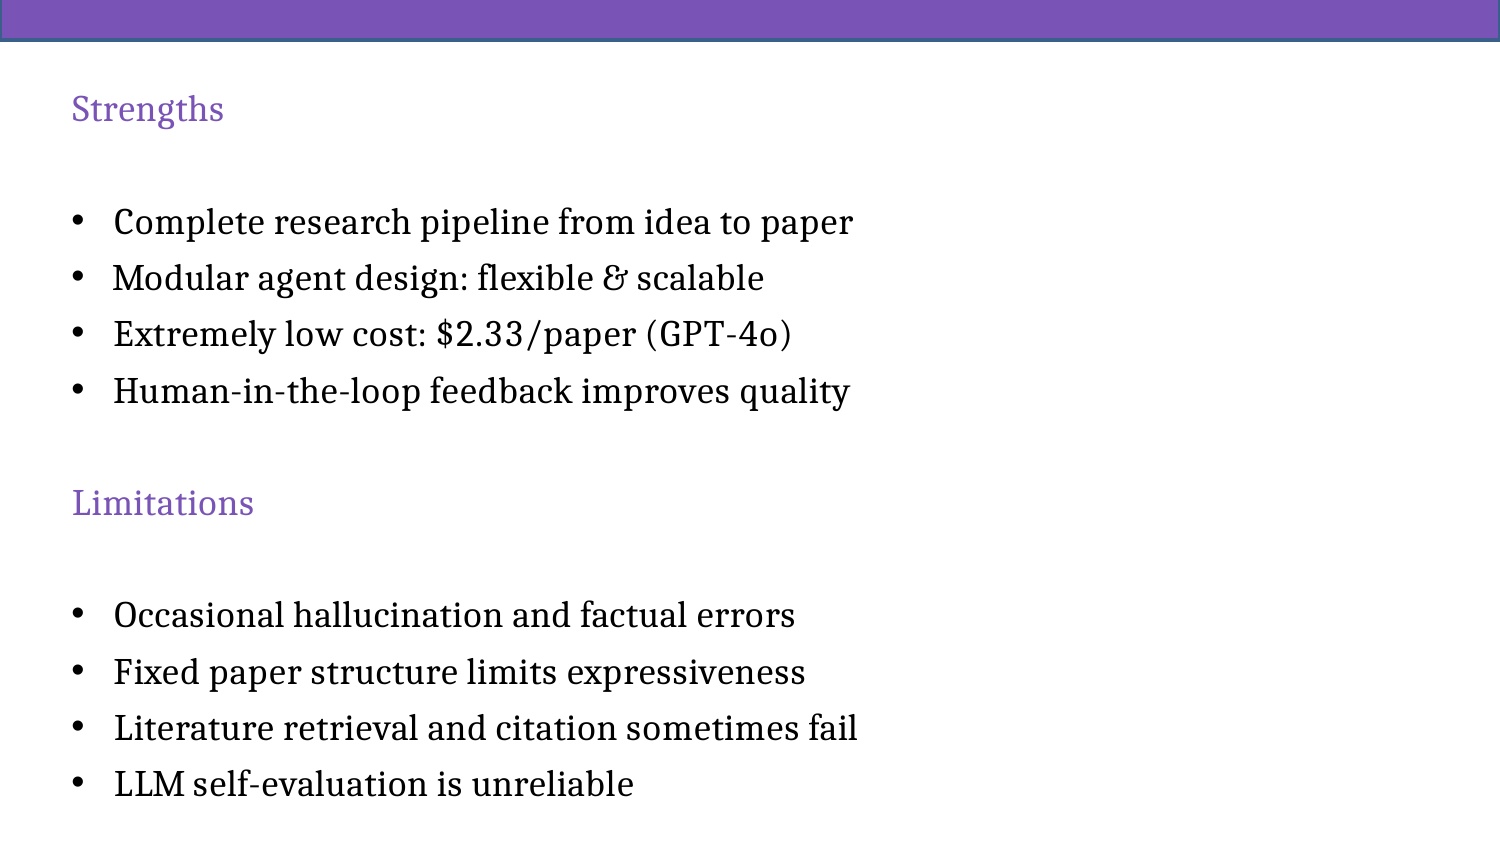

Strengths

Complete research pipeline from idea to paper
Modular agent design: flexible & scalable
Extremely low cost: $2.33/paper (GPT-4o)
Human-in-the-loop feedback improves quality

Limitations

Occasional hallucination and factual errors
Fixed paper structure limits expressiveness
Literature retrieval and citation sometimes fail
LLM self-evaluation is unreliable